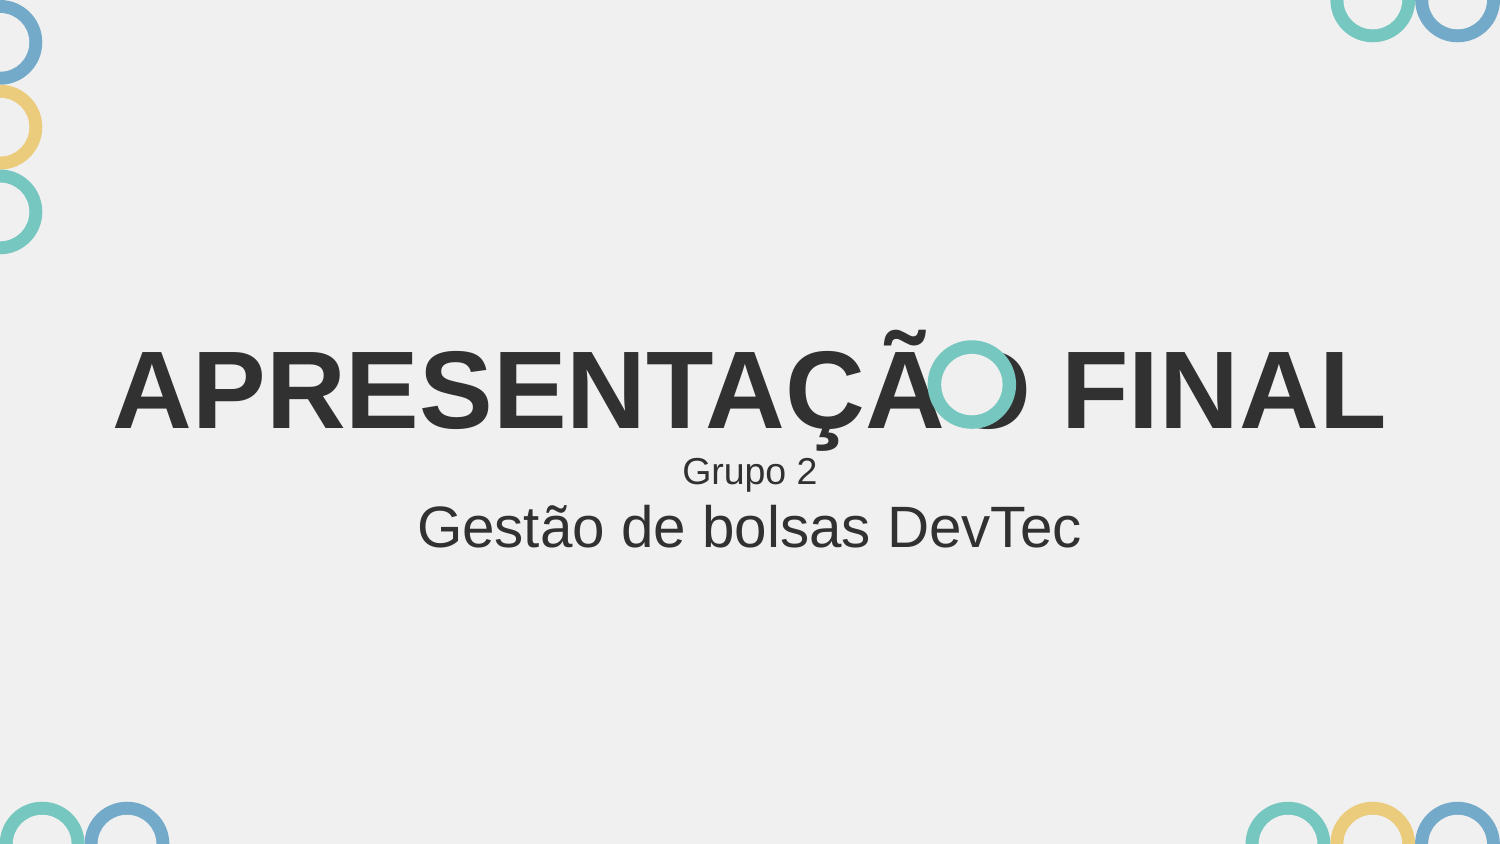

# APRESENTAÇÃO FINAL

Grupo 2
Gestão de bolsas DevTec